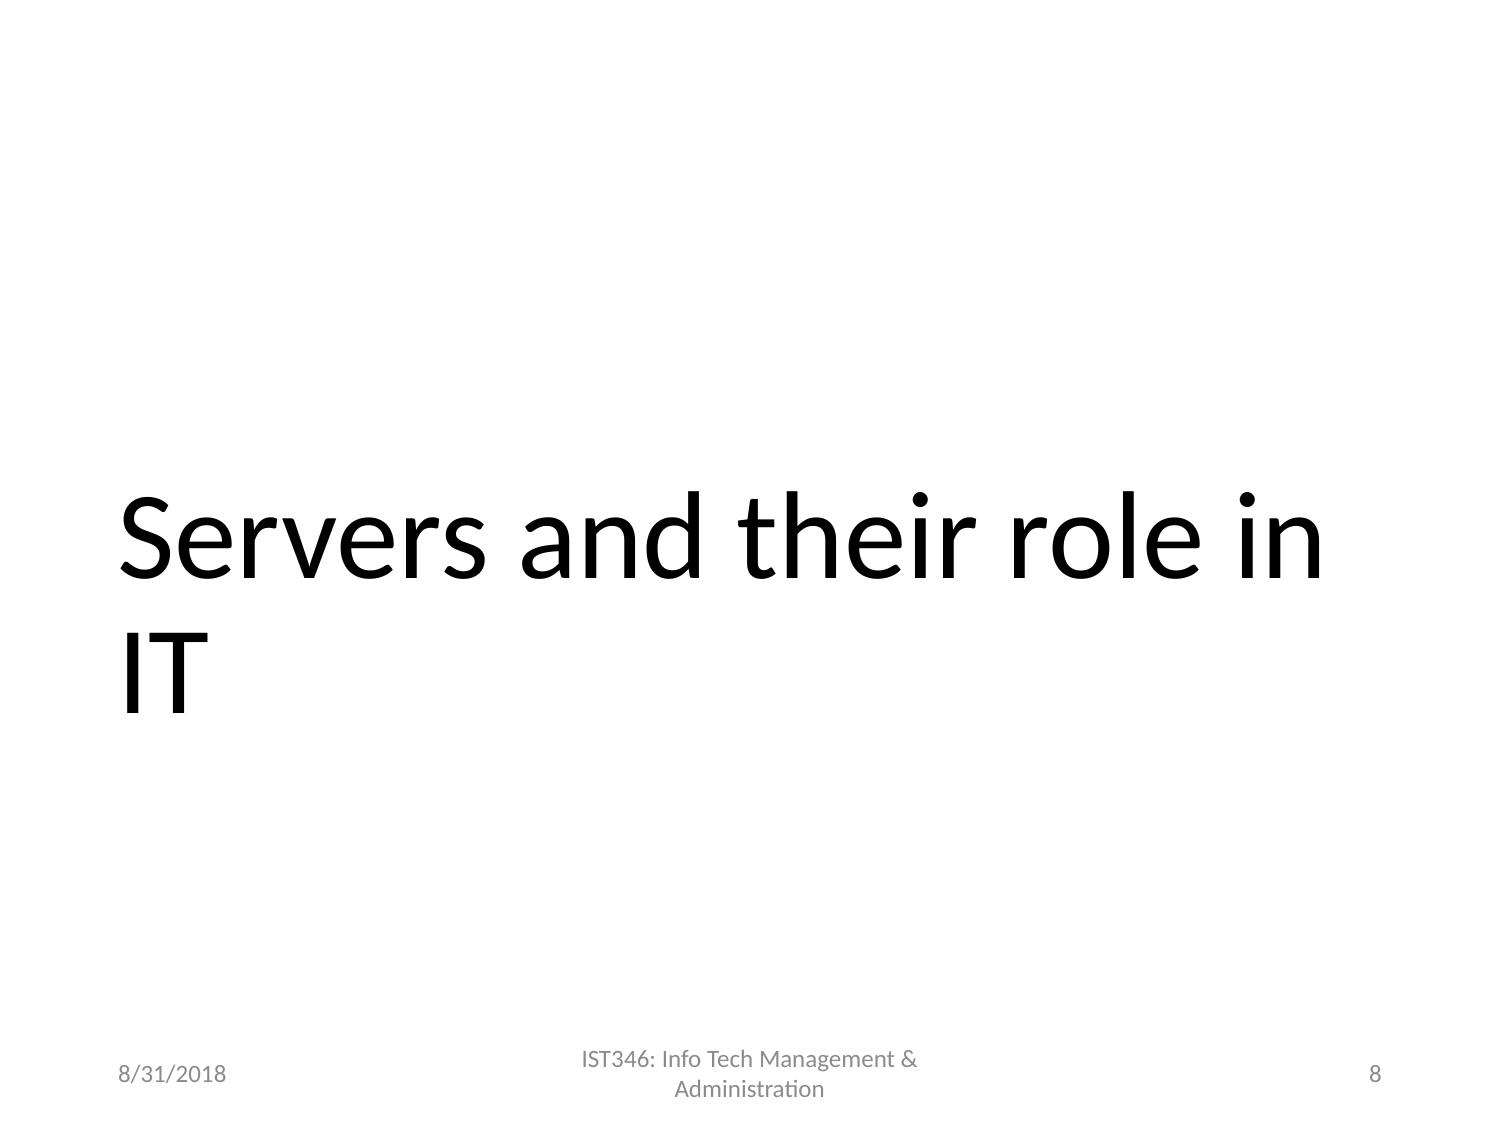

# Servers and their role in IT

8/31/2018
IST346: Info Tech Management & Administration
8